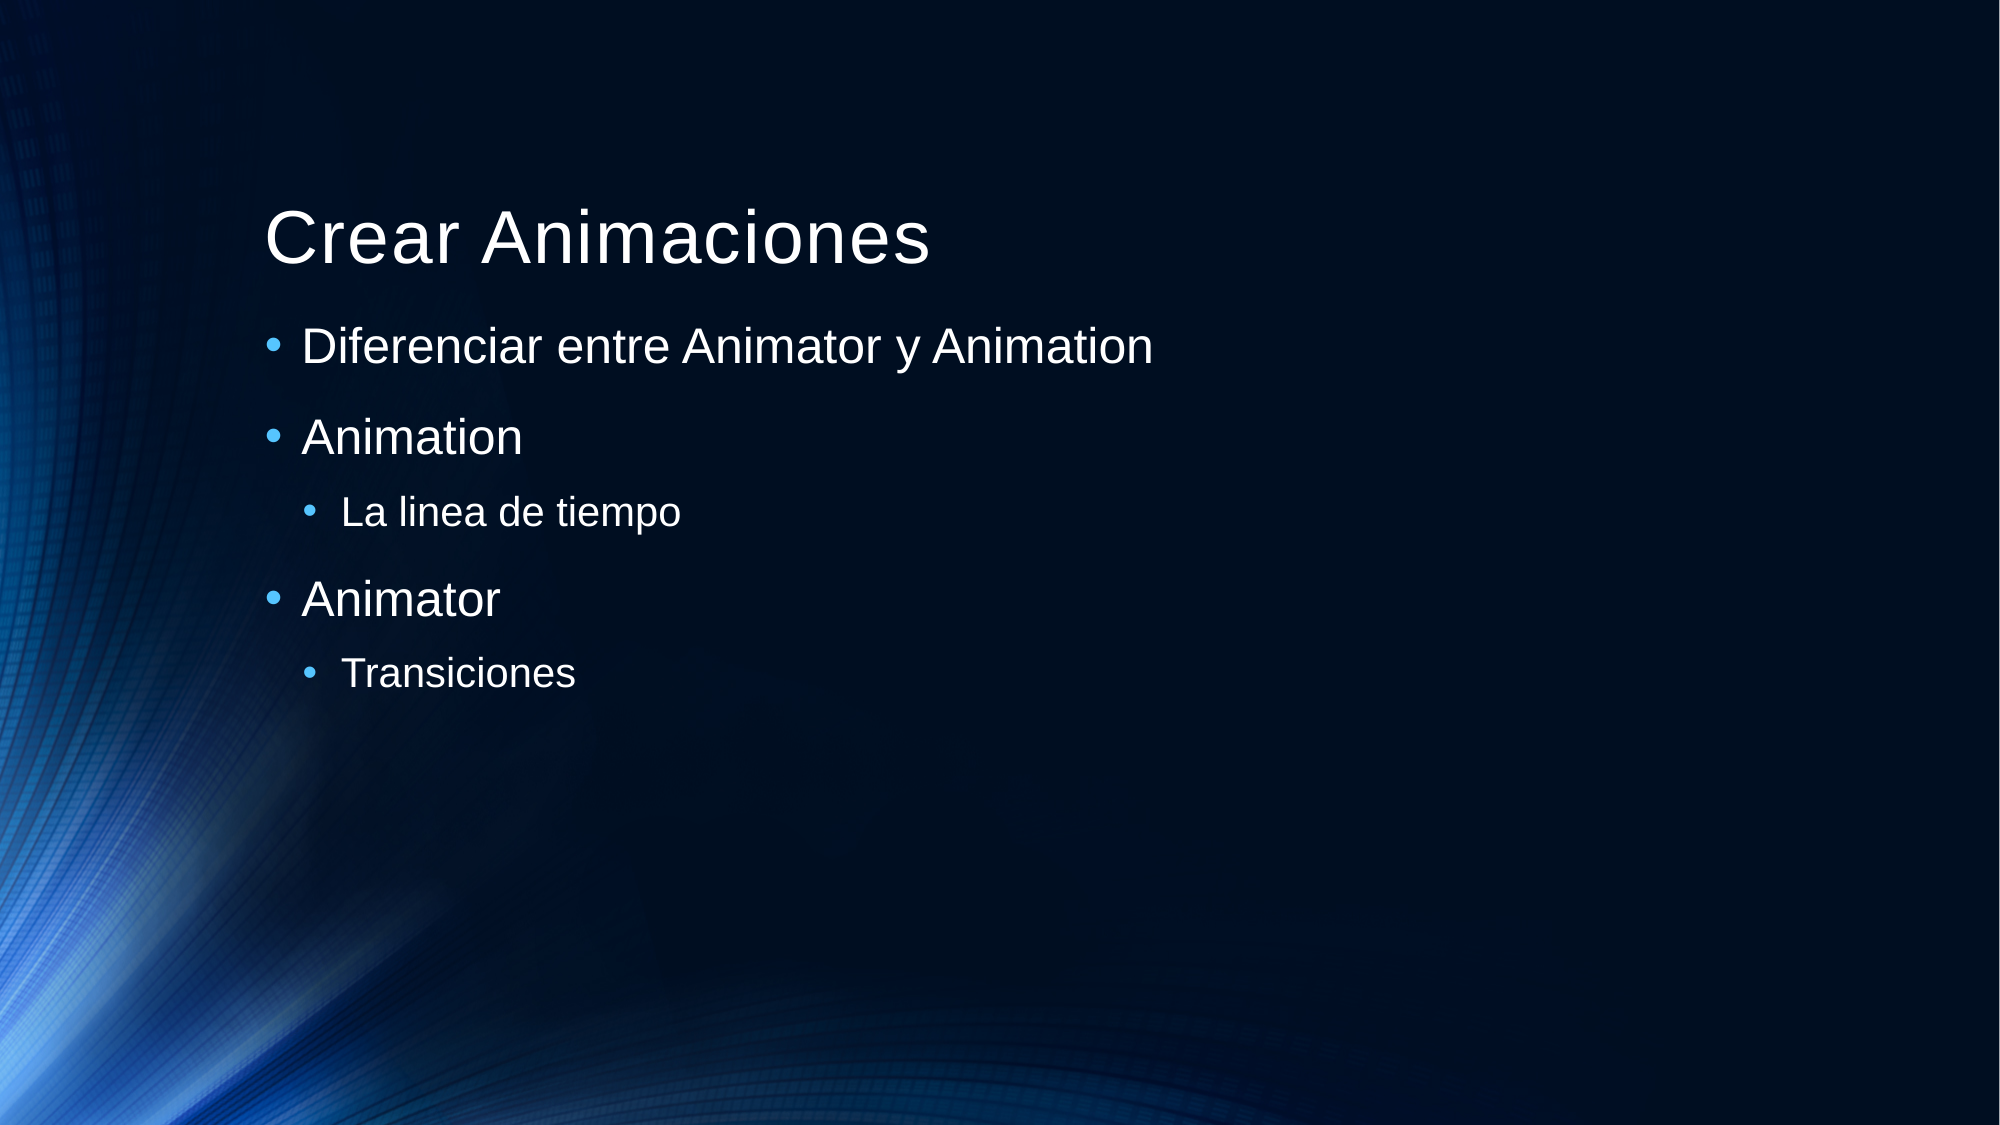

# Crear Animaciones
Diferenciar entre Animator y Animation
Animation
La linea de tiempo
Animator
Transiciones